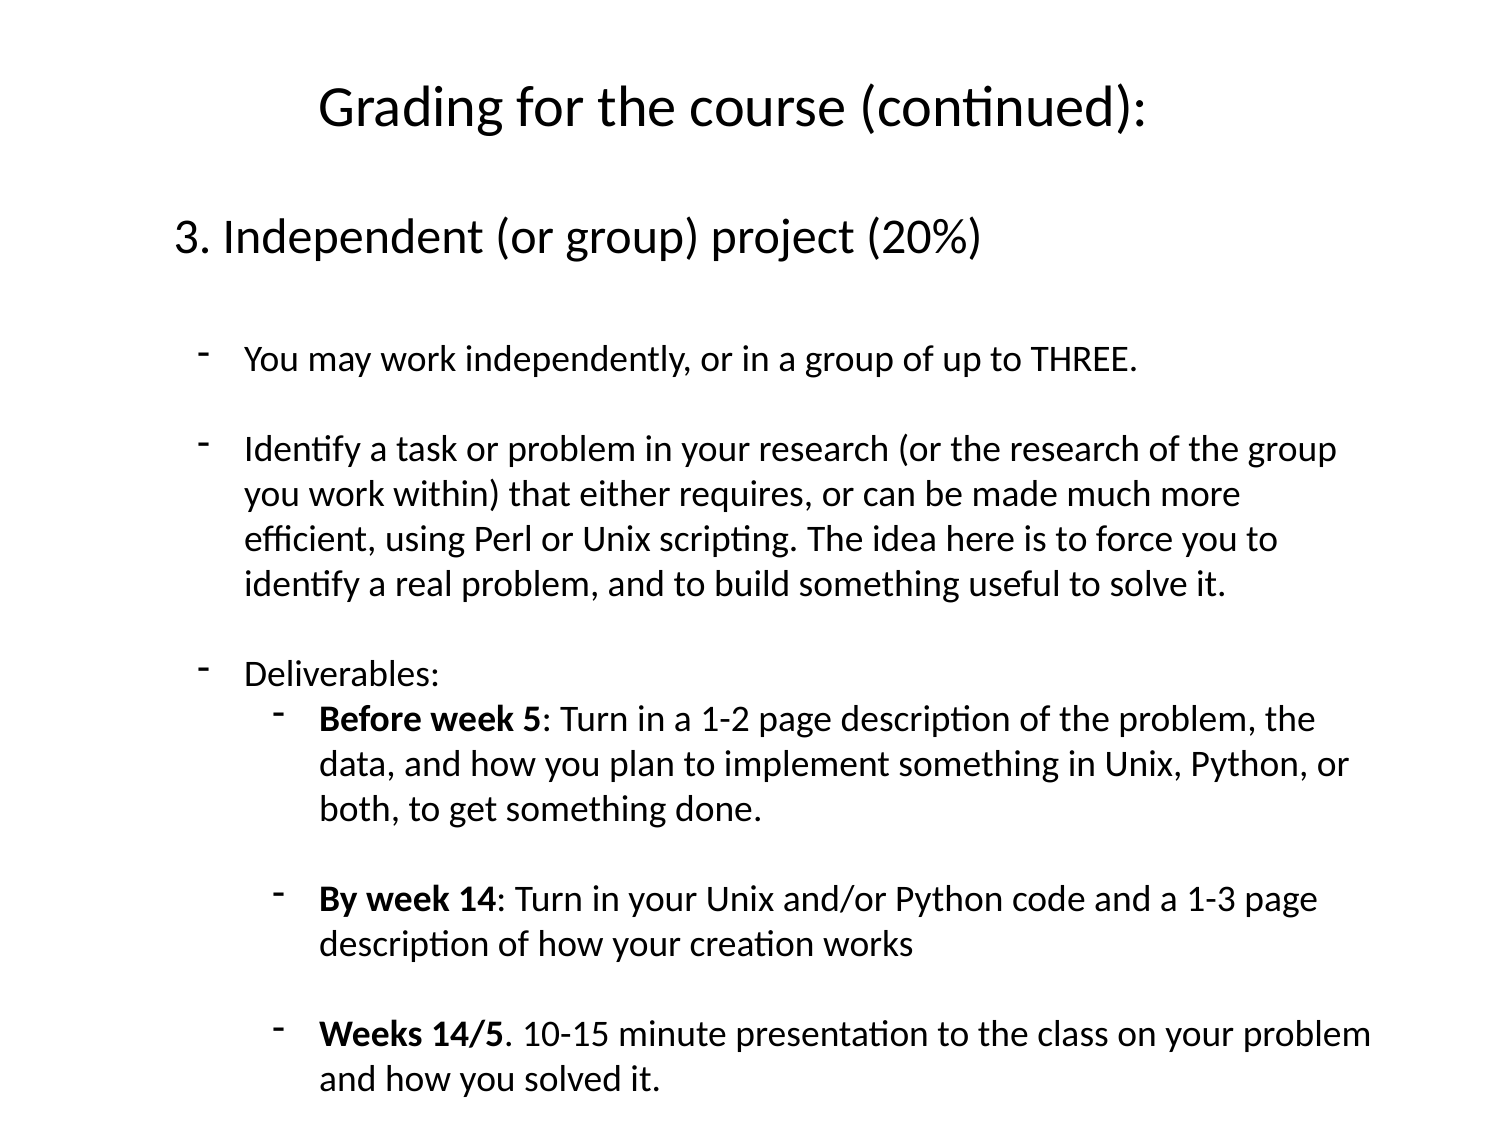

Grading for the course (continued):
3. Independent (or group) project (20%)
You may work independently, or in a group of up to THREE.

Identify a task or problem in your research (or the research of the group you work within) that either requires, or can be made much more efficient, using Perl or Unix scripting. The idea here is to force you to identify a real problem, and to build something useful to solve it.

Deliverables:
Before week 5: Turn in a 1-2 page description of the problem, the data, and how you plan to implement something in Unix, Python, or both, to get something done.

By week 14: Turn in your Unix and/or Python code and a 1-3 page description of how your creation works

Weeks 14/5. 10-15 minute presentation to the class on your problem and how you solved it.